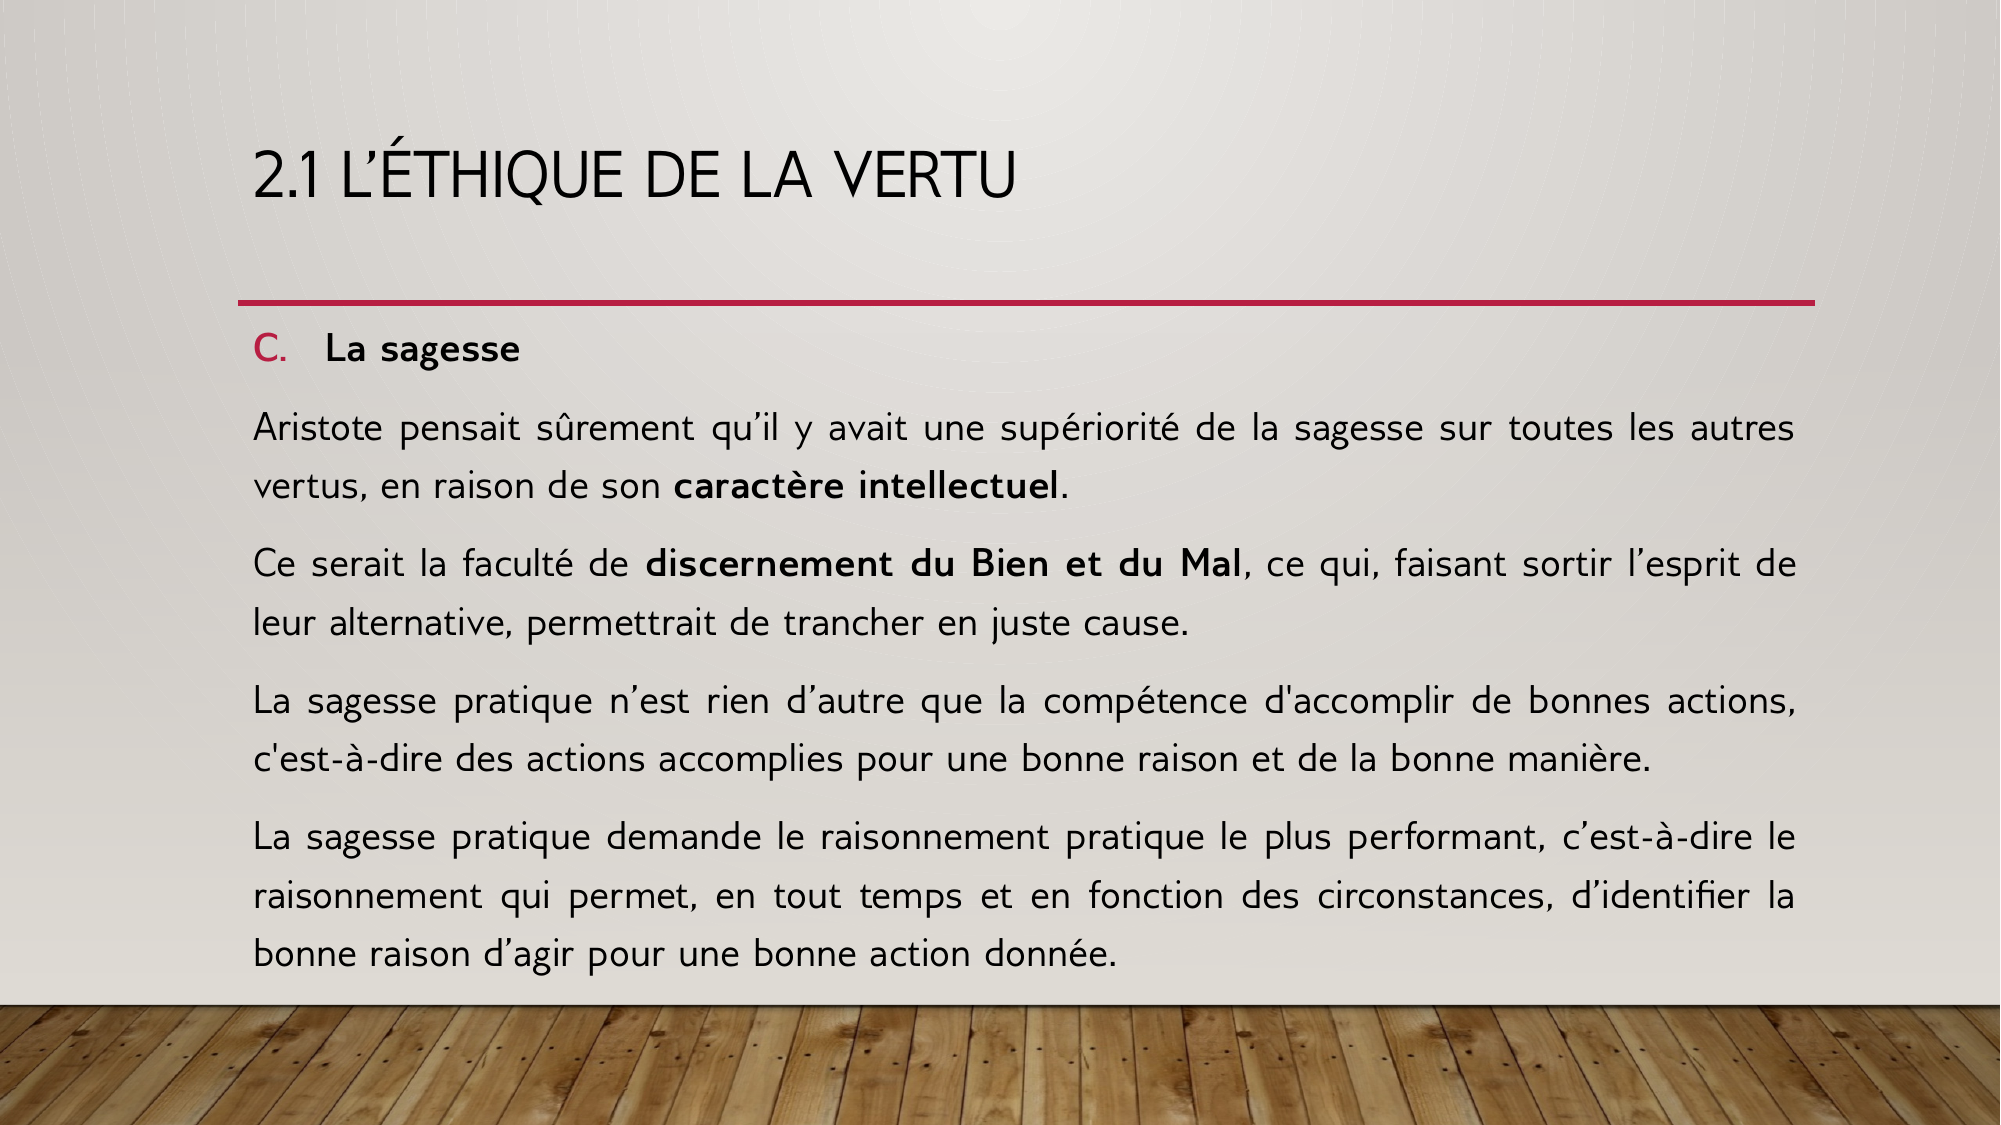

# 2.1 L’éthique de la vertu
La sagesse
Aristote pensait sûrement qu’il y avait une supériorité de la sagesse sur toutes les autres vertus, en raison de son caractère intellectuel.
Ce serait la faculté de discernement du Bien et du Mal, ce qui, faisant sortir l’esprit de leur alternative, permettrait de trancher en juste cause.
La sagesse pratique n’est rien d’autre que la compétence d'accomplir de bonnes actions, c'est-à-dire des actions accomplies pour une bonne raison et de la bonne manière.
La sagesse pratique demande le raisonnement pratique le plus performant, c’est-à-dire le raisonnement qui permet, en tout temps et en fonction des circonstances, d’identifier la bonne raison d’agir pour une bonne action donnée.